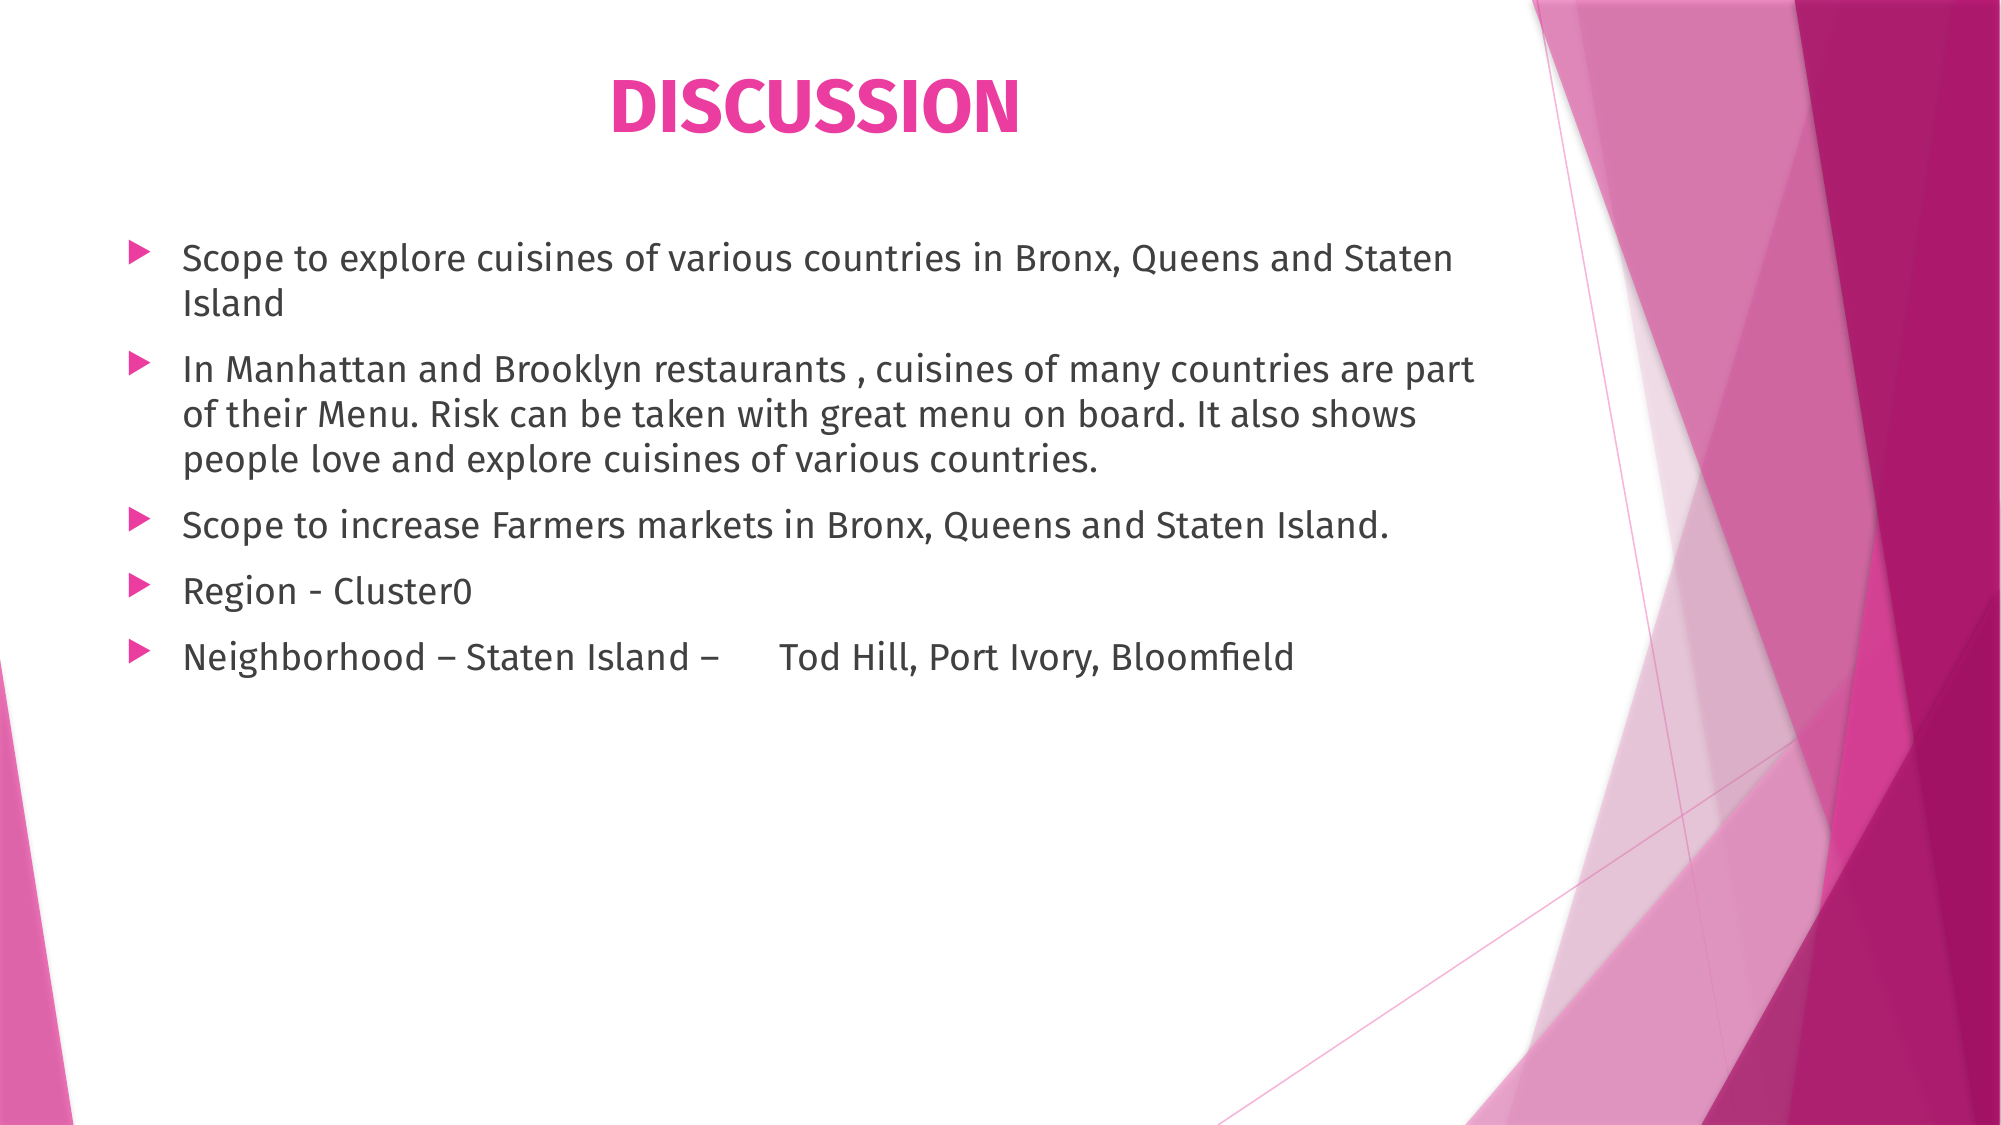

# DISCUSSION
Scope to explore cuisines of various countries in Bronx, Queens and Staten Island
In Manhattan and Brooklyn restaurants , cuisines of many countries are part of their Menu. Risk can be taken with great menu on board. It also shows people love and explore cuisines of various countries.
Scope to increase Farmers markets in Bronx, Queens and Staten Island.
Region - Cluster0
Neighborhood – Staten Island –      Tod Hill, Port Ivory, Bloomfield